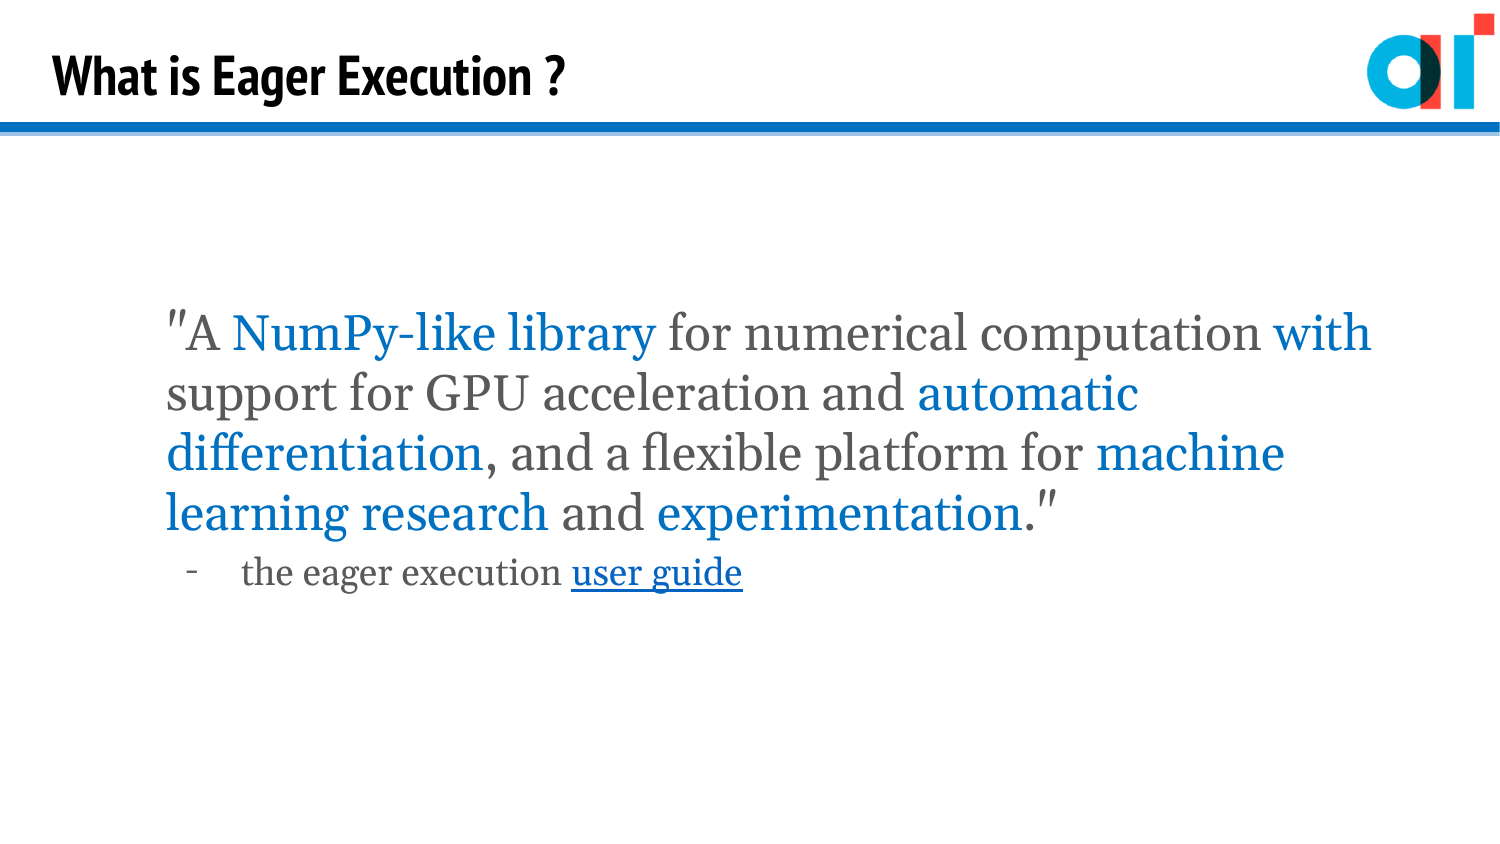

# What is Eager Execution ?
"A NumPy-like library for numerical computation with support for GPU acceleration and automatic differentiation, and a flexible platform for machine learning research and experimentation."
the eager execution user guide